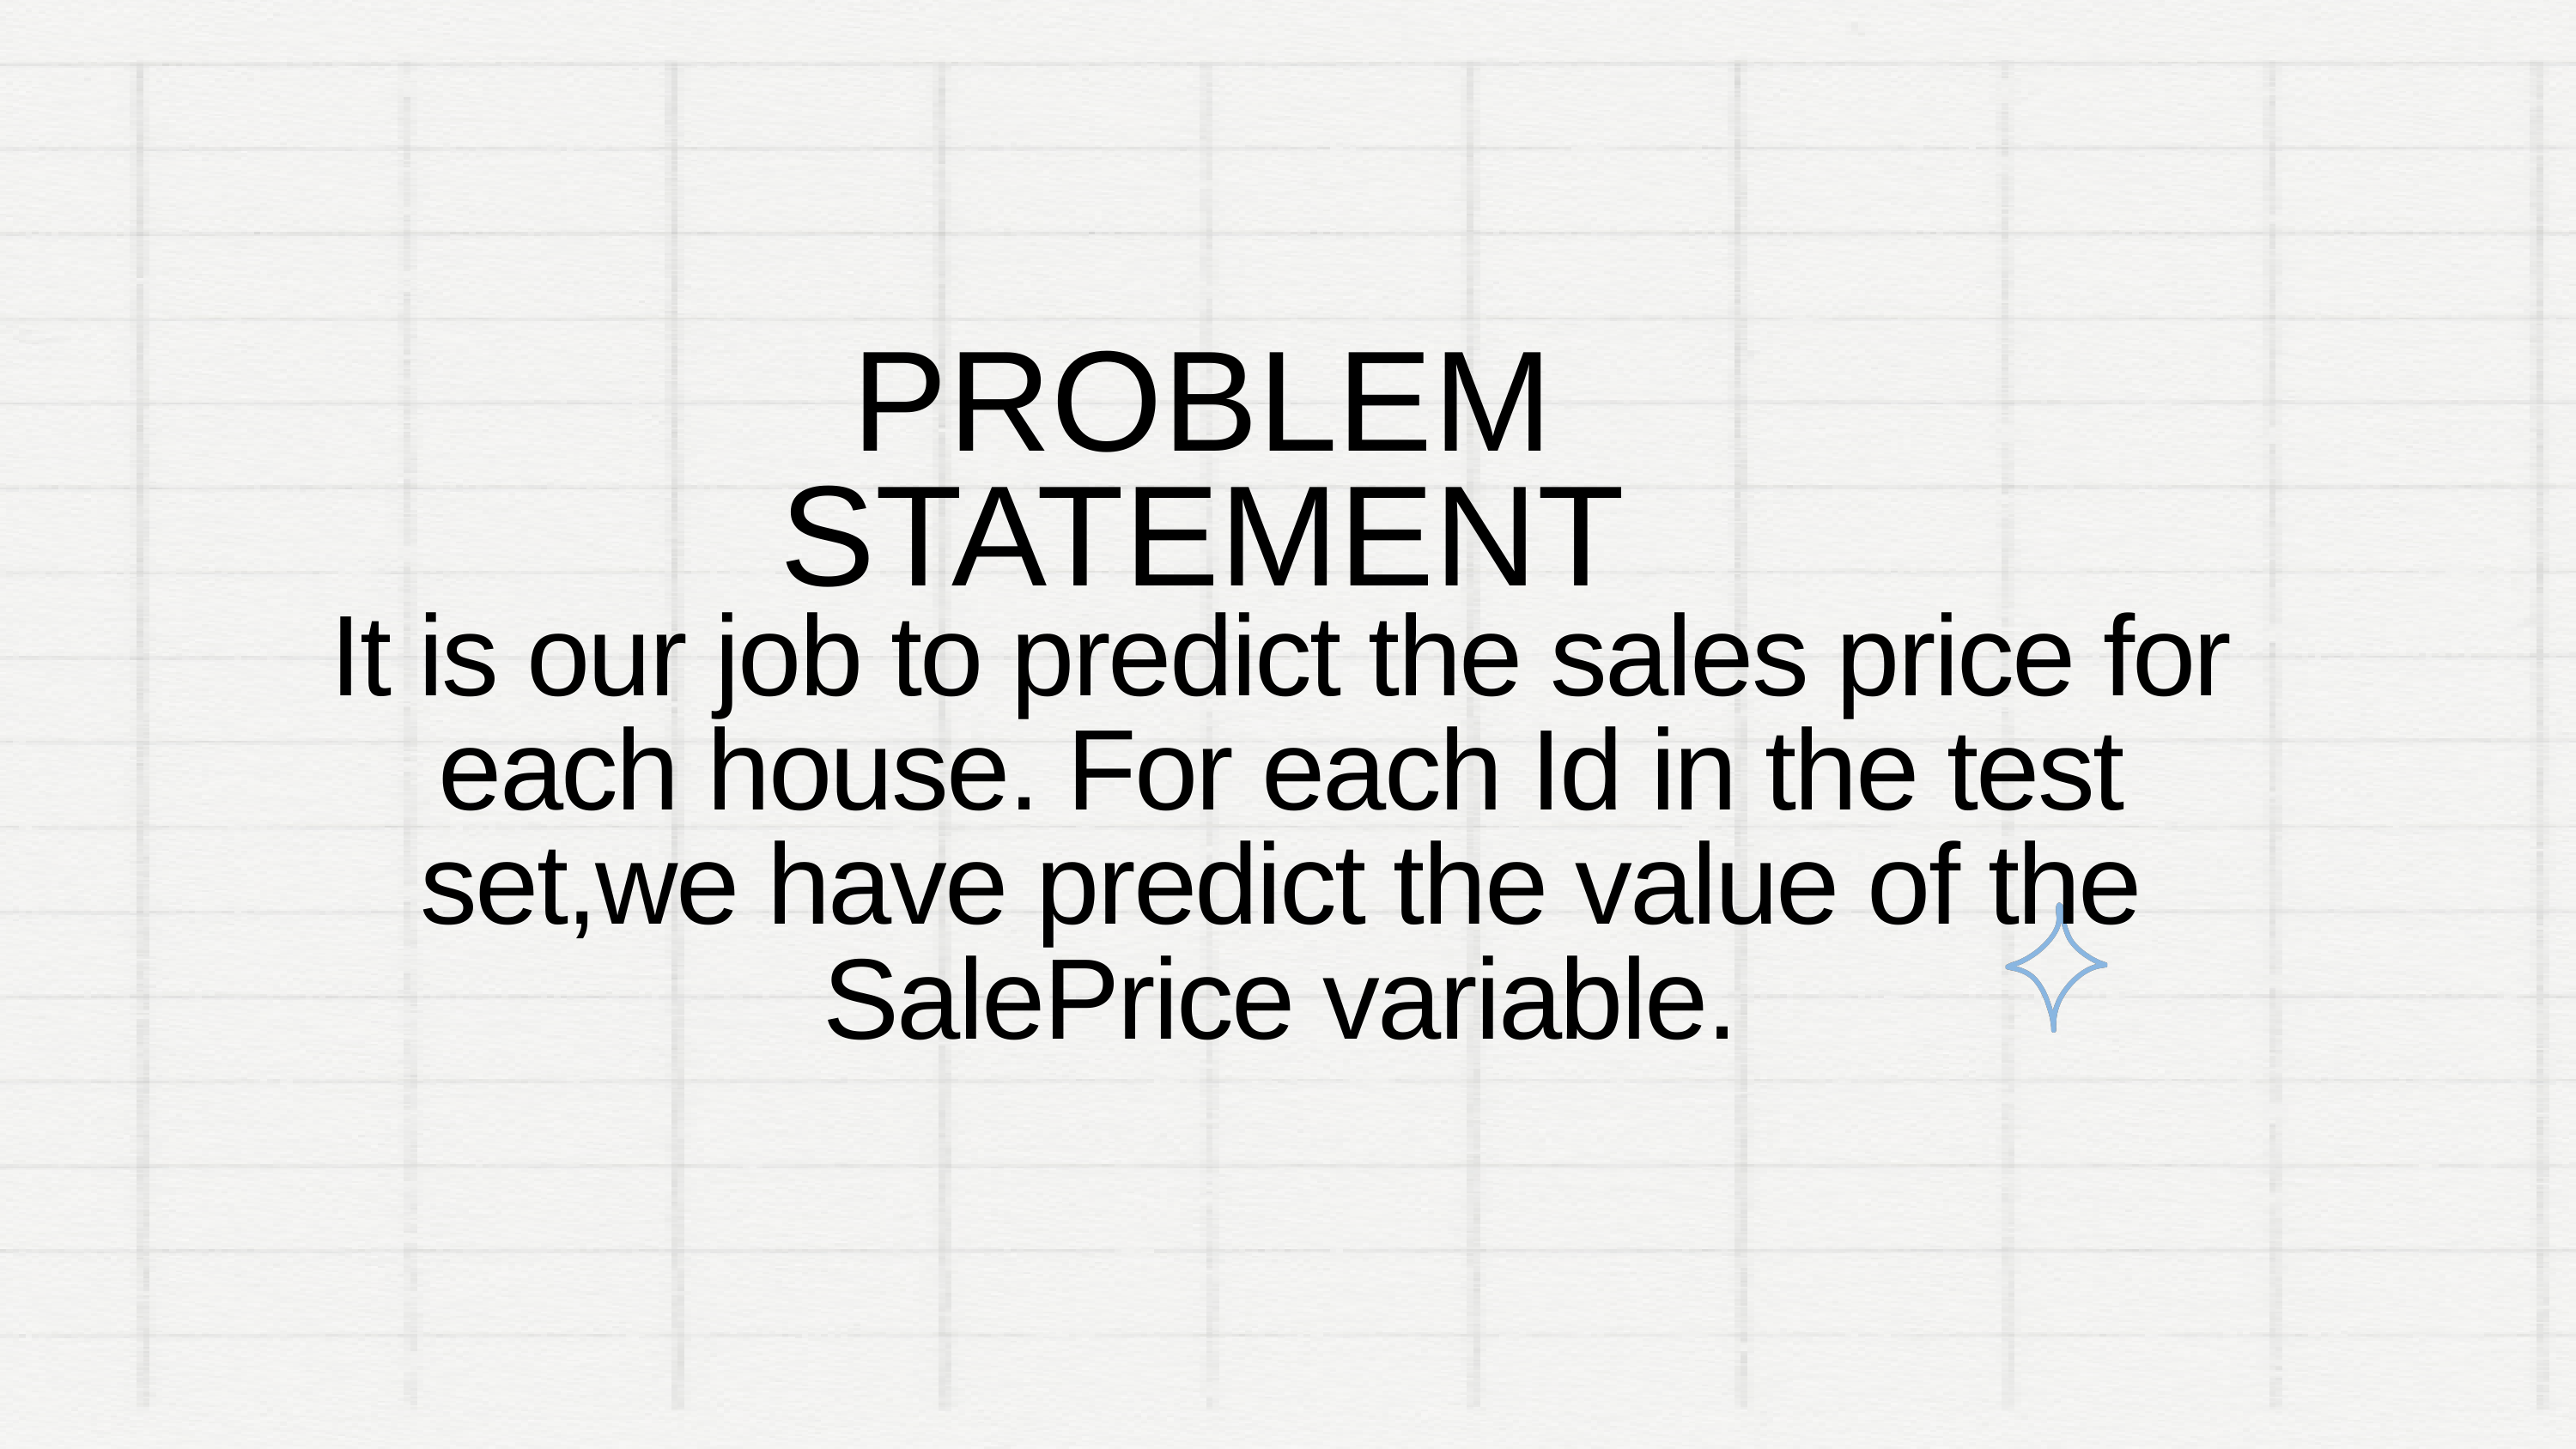

PROBLEM STATEMENT
It is our job to predict the sales price for each house. For each Id in the test set,we have predict the value of the SalePrice variable.